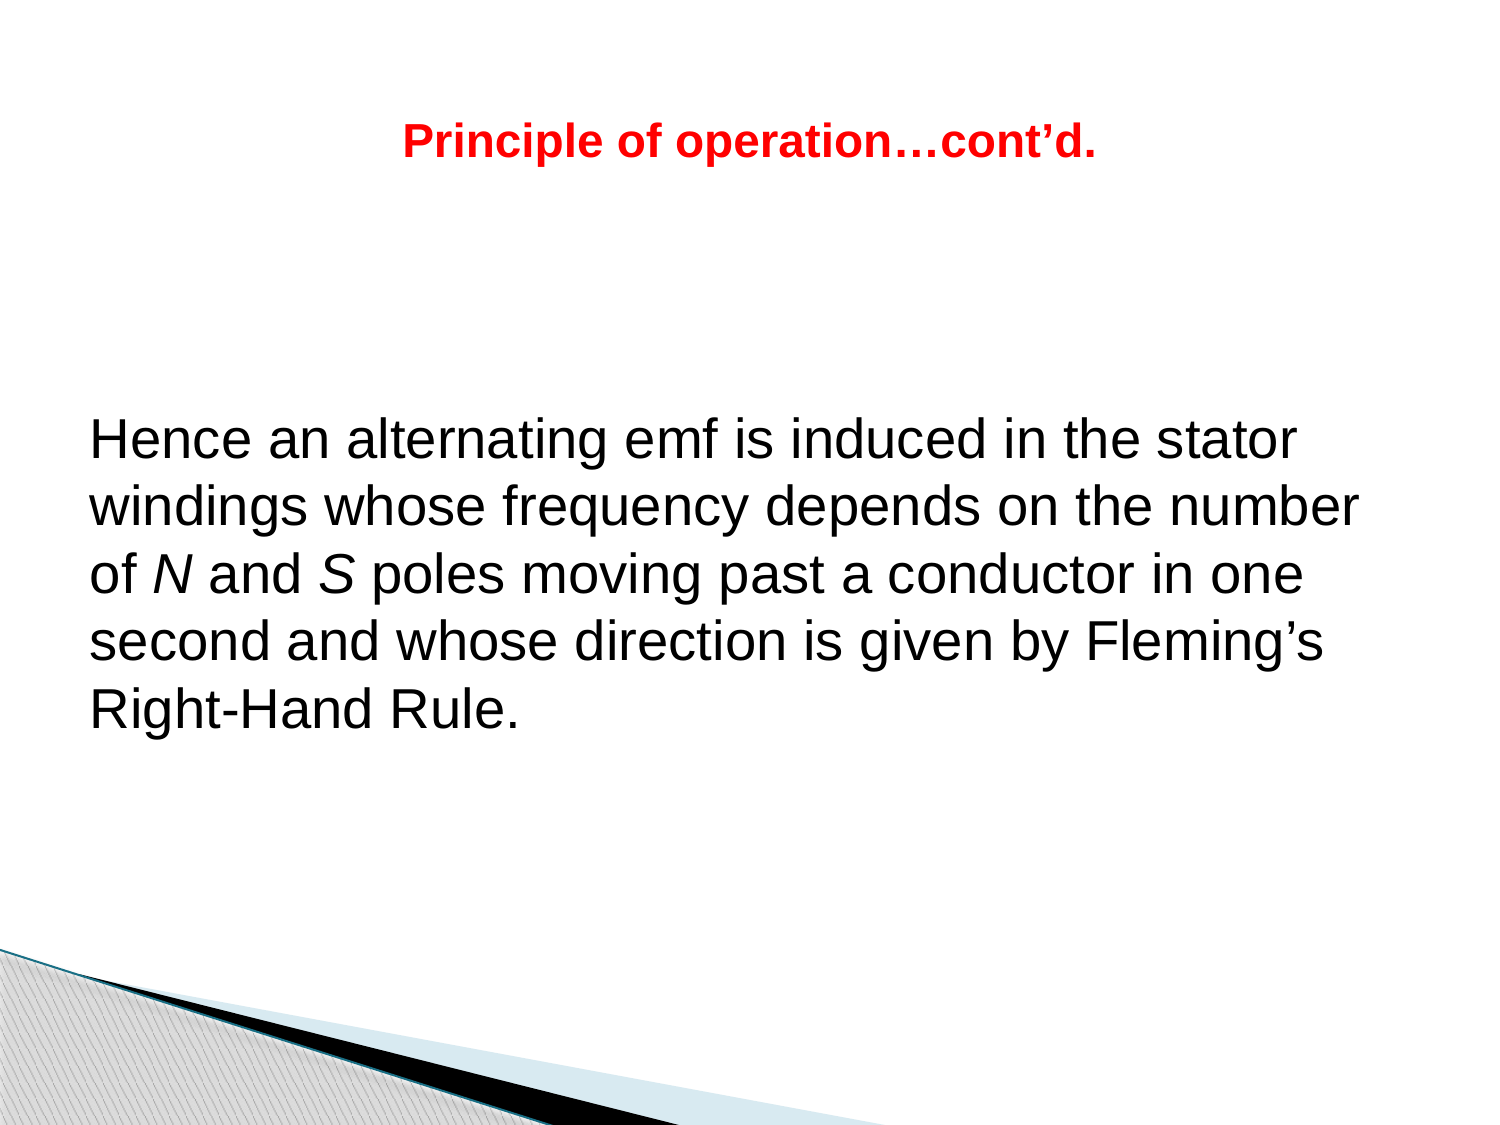

# Principle of operation…cont’d.

Hence an alternating emf is induced in the stator windings whose frequency depends on the number of N and S poles moving past a conductor in one second and whose direction is given by Fleming’s Right-Hand Rule.